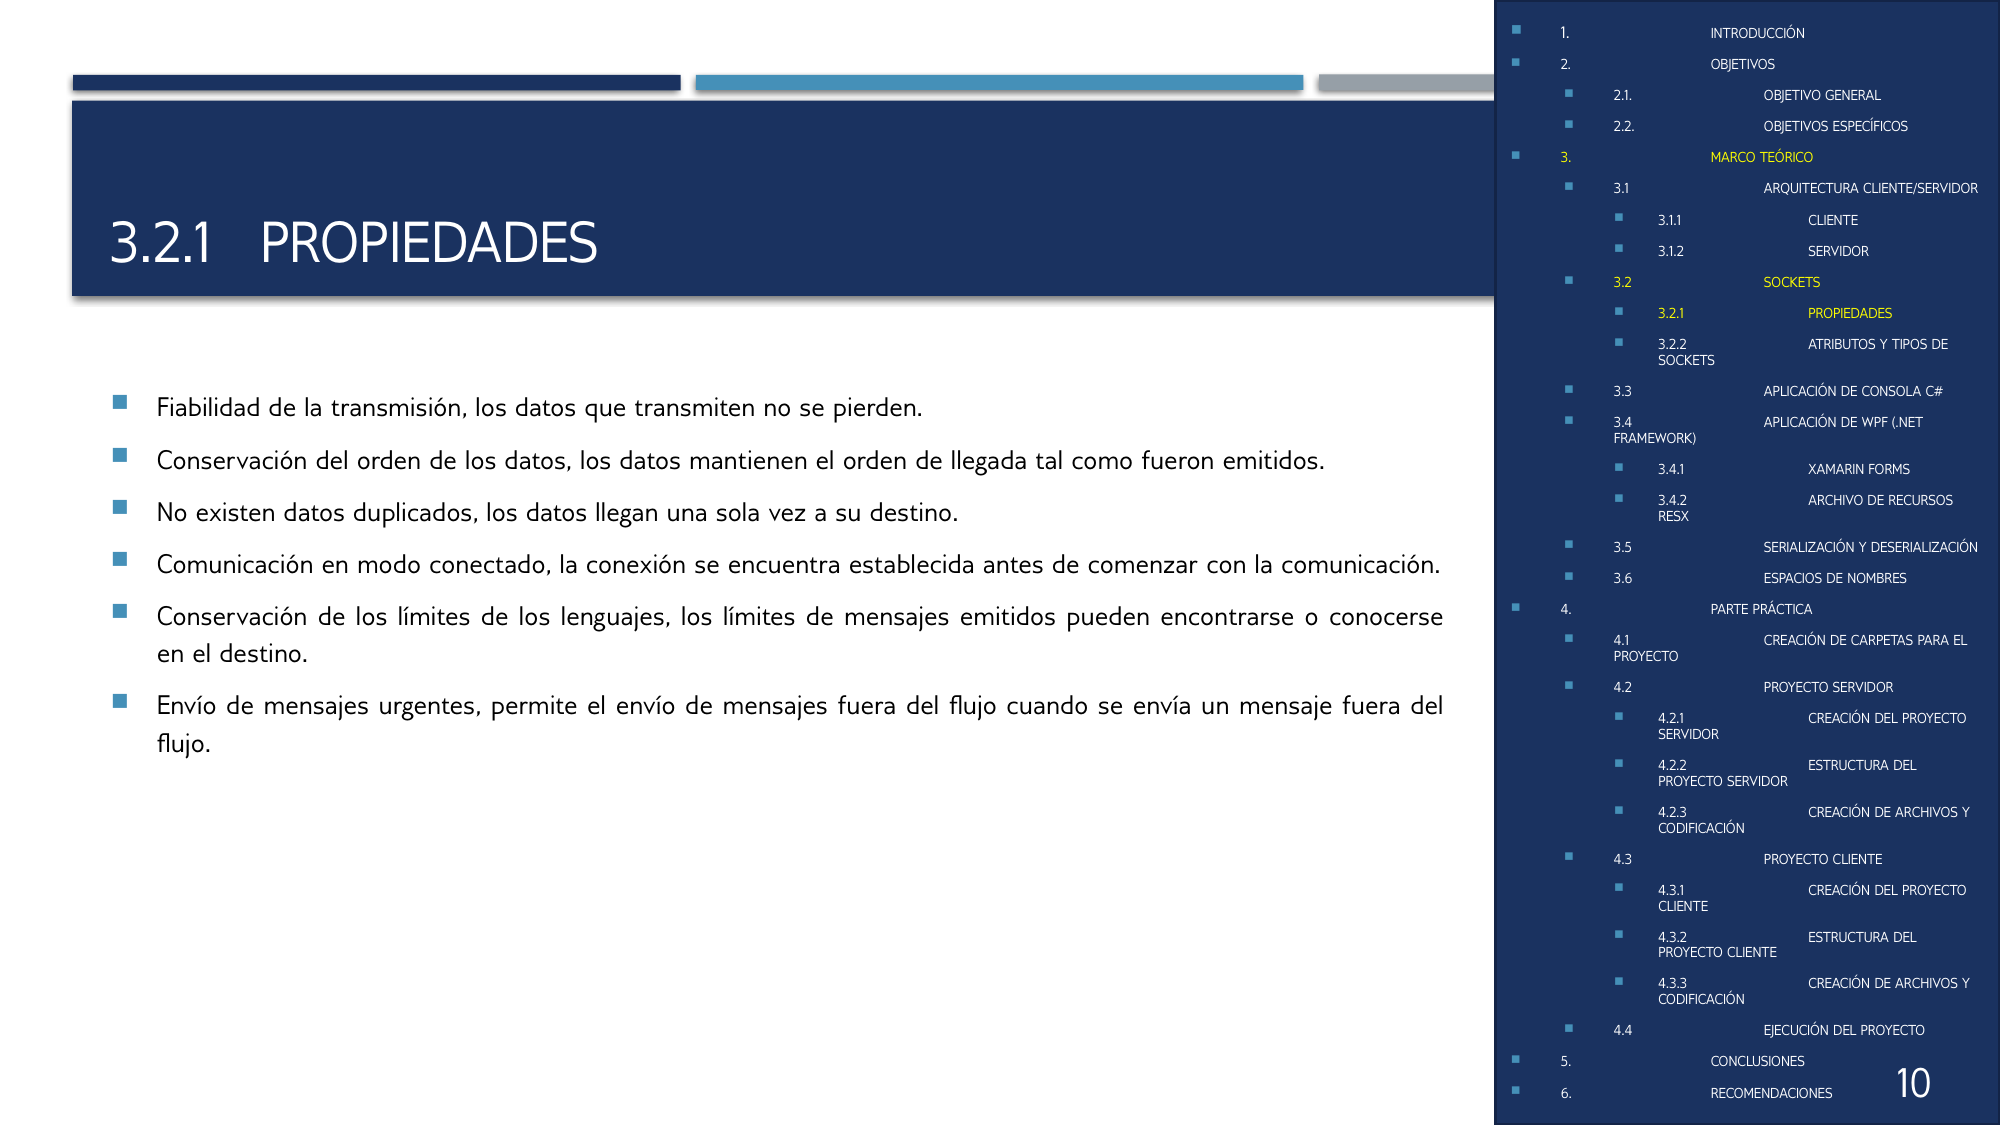

1.	INTRODUCCIÓN
2.	OBJETIVOS
2.1.	OBJETIVO GENERAL
2.2.	OBJETIVOS ESPECÍFICOS
3.	MARCO TEÓRICO
3.1	ARQUITECTURA CLIENTE/SERVIDOR
3.1.1	CLIENTE
3.1.2	SERVIDOR
3.2	SOCKETS
3.2.1	PROPIEDADES
3.2.2	ATRIBUTOS Y TIPOS DE SOCKETS
3.3	APLICACIÓN DE CONSOLA C#
3.4	APLICACIÓN DE WPF (.NET FRAMEWORK)
3.4.1	XAMARIN FORMS
3.4.2	ARCHIVO DE RECURSOS RESX
3.5	SERIALIZACIÓN Y DESERIALIZACIÓN
3.6	ESPACIOS DE NOMBRES
4.	PARTE PRÁCTICA
4.1	CREACIÓN DE CARPETAS PARA EL PROYECTO
4.2	PROYECTO SERVIDOR
4.2.1	CREACIÓN DEL PROYECTO SERVIDOR
4.2.2	ESTRUCTURA DEL PROYECTO SERVIDOR
4.2.3	CREACIÓN DE ARCHIVOS Y CODIFICACIÓN
4.3	PROYECTO CLIENTE
4.3.1	CREACIÓN DEL PROYECTO CLIENTE
4.3.2	ESTRUCTURA DEL PROYECTO CLIENTE
4.3.3	CREACIÓN DE ARCHIVOS Y CODIFICACIÓN
4.4	EJECUCIÓN DEL PROYECTO
5.	CONCLUSIONES
6.	RECOMENDACIONES
# 3.2.1 	PROPIEDADES
Fiabilidad de la transmisión, los datos que transmiten no se pierden.
Conservación del orden de los datos, los datos mantienen el orden de llegada tal como fueron emitidos.
No existen datos duplicados, los datos llegan una sola vez a su destino.
Comunicación en modo conectado, la conexión se encuentra establecida antes de comenzar con la comunicación.
Conservación de los límites de los lenguajes, los límites de mensajes emitidos pueden encontrarse o conocerse en el destino.
Envío de mensajes urgentes, permite el envío de mensajes fuera del flujo cuando se envía un mensaje fuera del flujo.
10
9
9
9
6